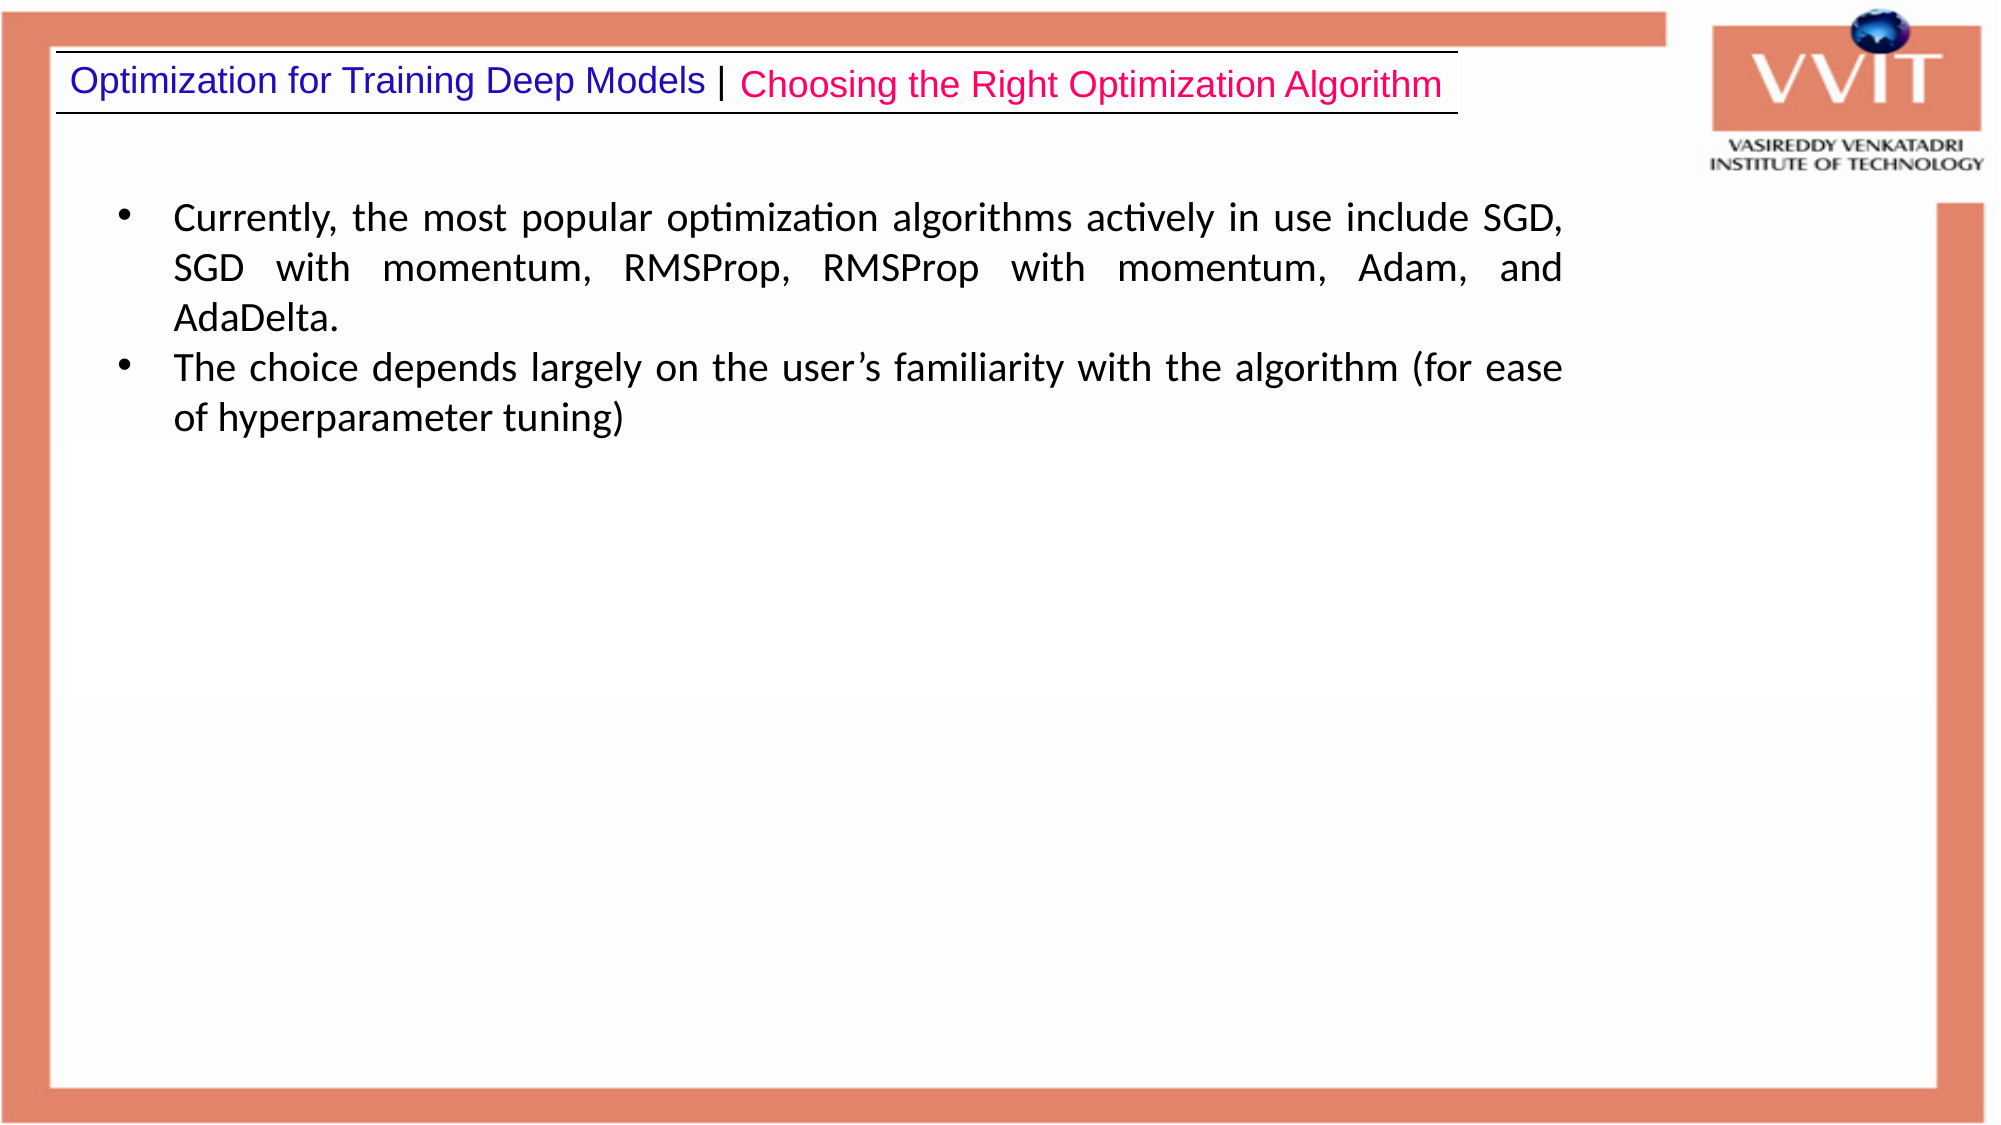

| Optimization for Training Deep Models | |
| --- |
Choosing the Right Optimization Algorithm
Currently, the most popular optimization algorithms actively in use include SGD, SGD with momentum, RMSProp, RMSProp with momentum, Adam, and AdaDelta.
The choice depends largely on the user’s familiarity with the algorithm (for ease of hyperparameter tuning)